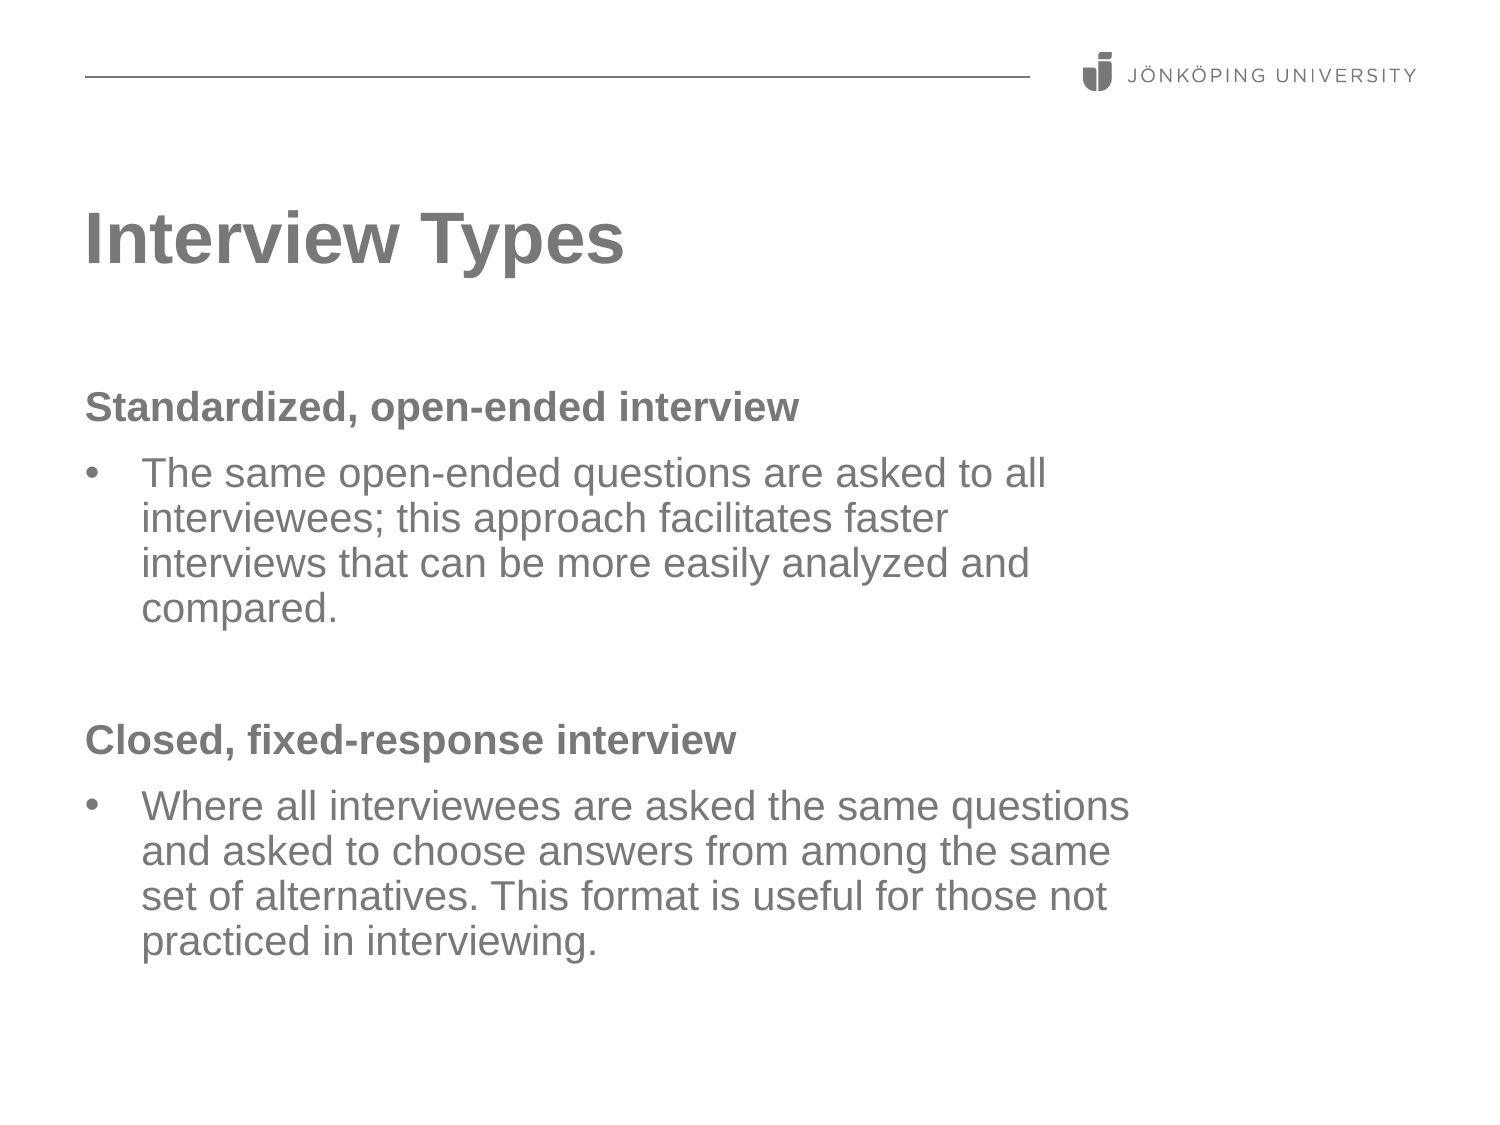

# Interview Types
Standardized, open-ended interview
The same open-ended questions are asked to all interviewees; this approach facilitates faster interviews that can be more easily analyzed and compared.

Closed, fixed-response interview
Where all interviewees are asked the same questions and asked to choose answers from among the same set of alternatives. This format is useful for those not practiced in interviewing.